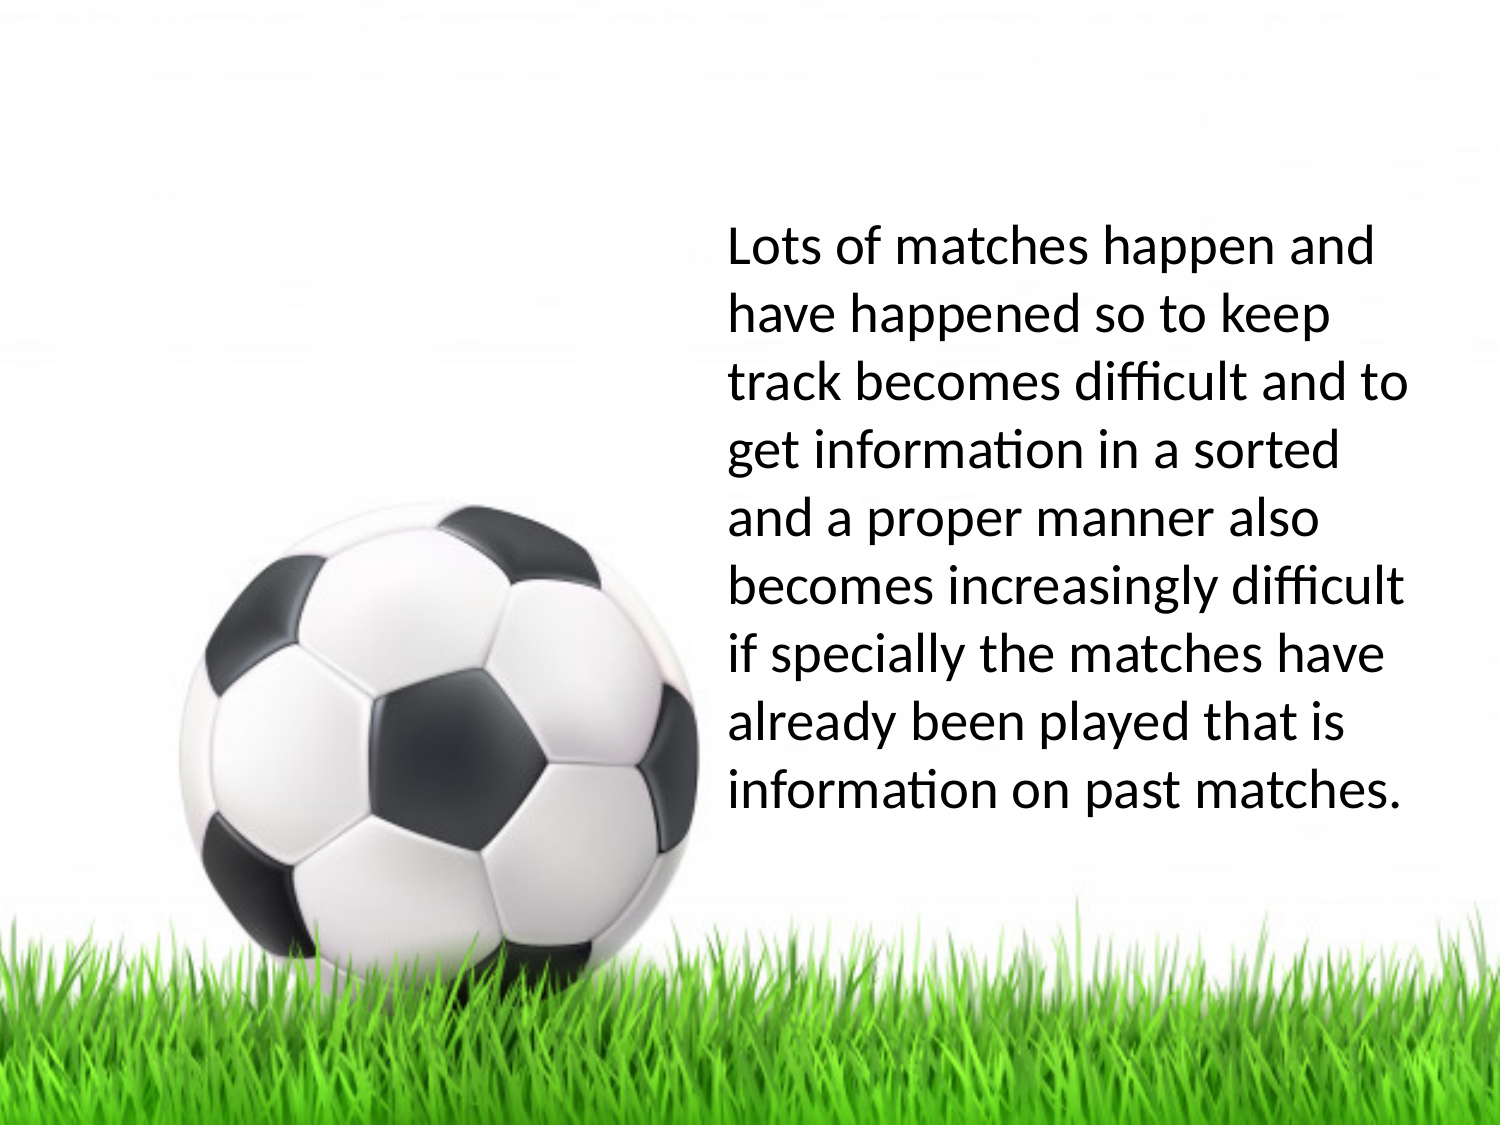

#
Lots of matches happen and have happened so to keep track becomes difficult and to get information in a sorted and a proper manner also becomes increasingly difficult if specially the matches have already been played that is information on past matches.